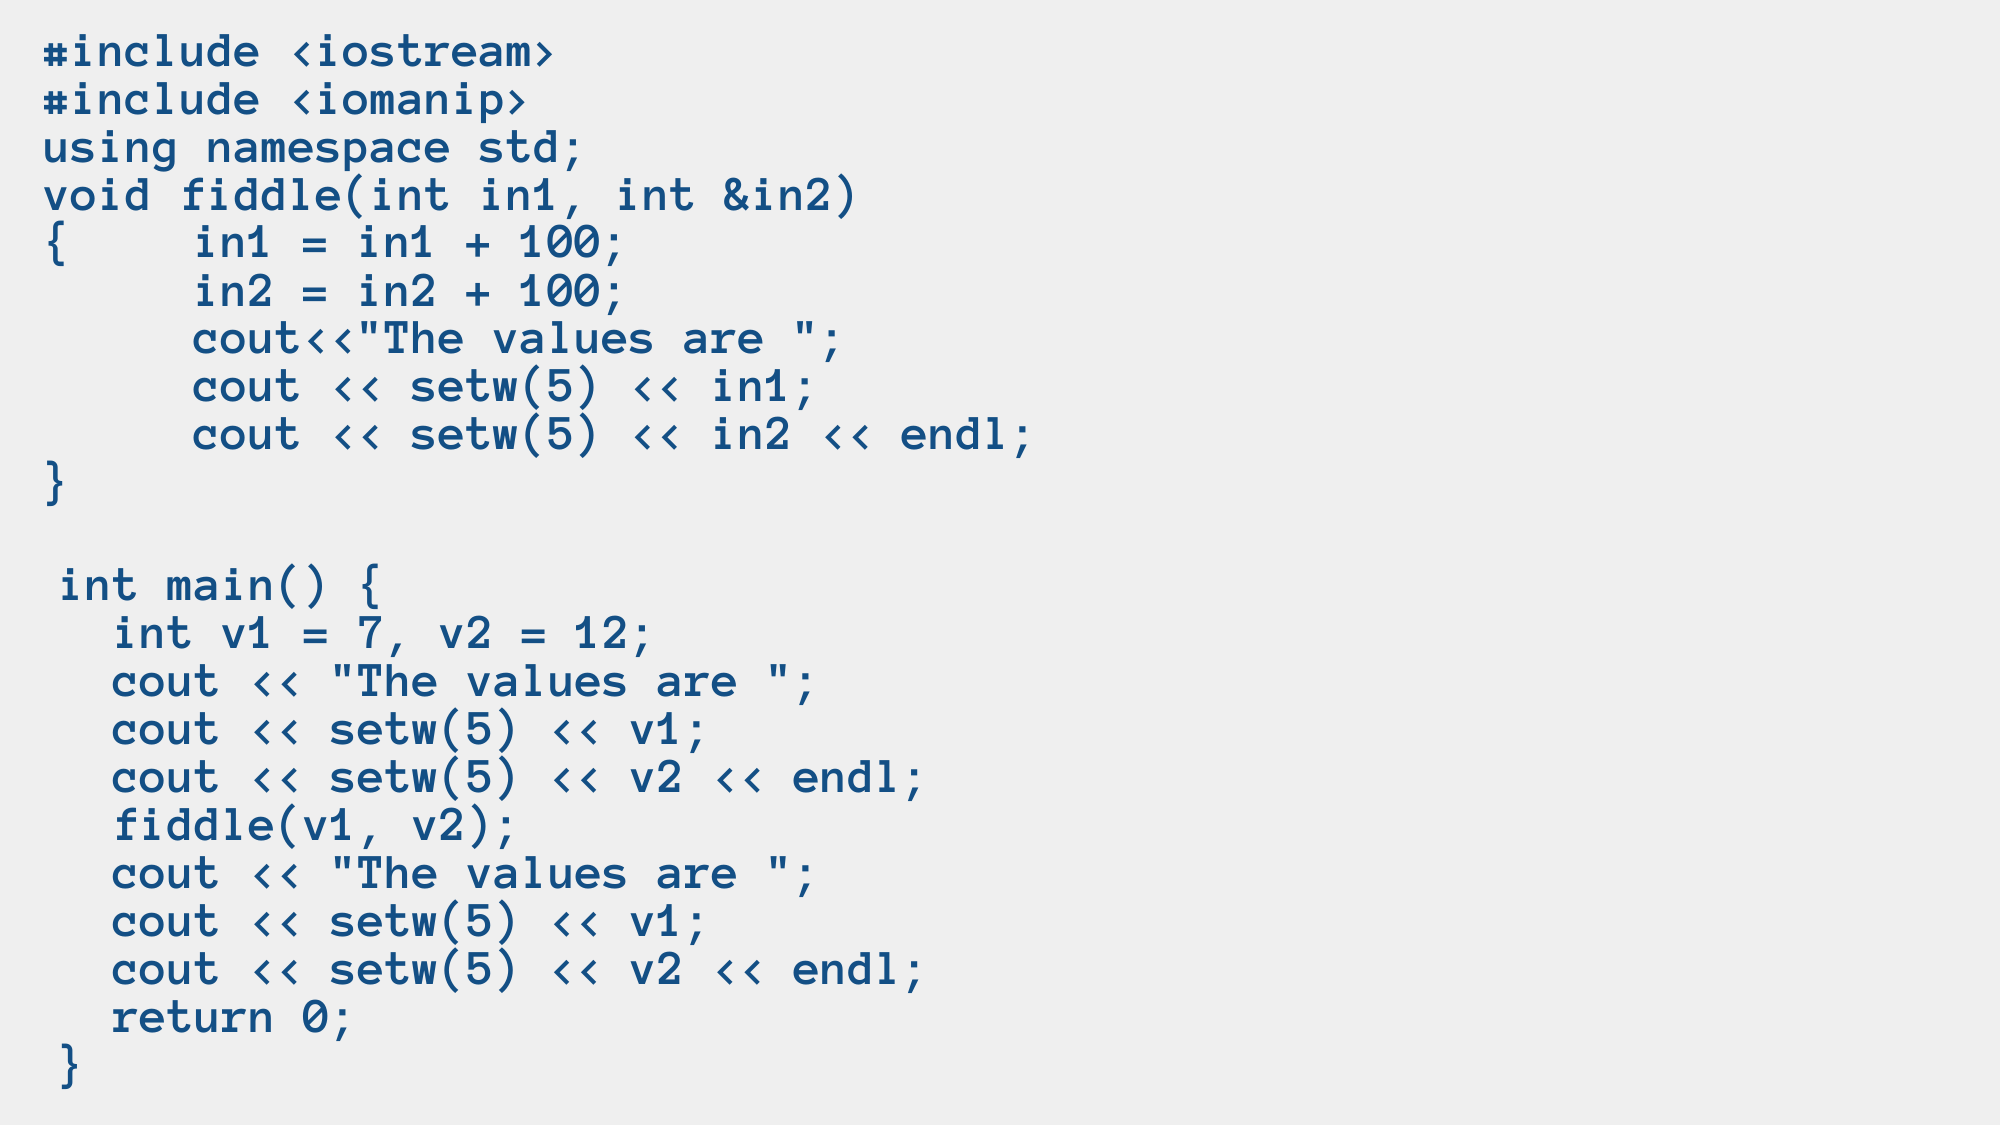

#include <iostream>
#include <iomanip>
using namespace std;
void fiddle(int in1, int &in2)
{	in1 = in1 + 100;
	in2 = in2 + 100;
	cout<<"The values are ";
	cout << setw(5) << in1;
	cout << setw(5) << in2 << endl;
}
int main() {
  int v1 = 7, v2 = 12;
  cout << "The values are ";
  cout << setw(5) << v1;
  cout << setw(5) << v2 << endl;
  fiddle(v1, v2);
  cout << "The values are ";
  cout << setw(5) << v1;
  cout << setw(5) << v2 << endl;
  return 0;
}